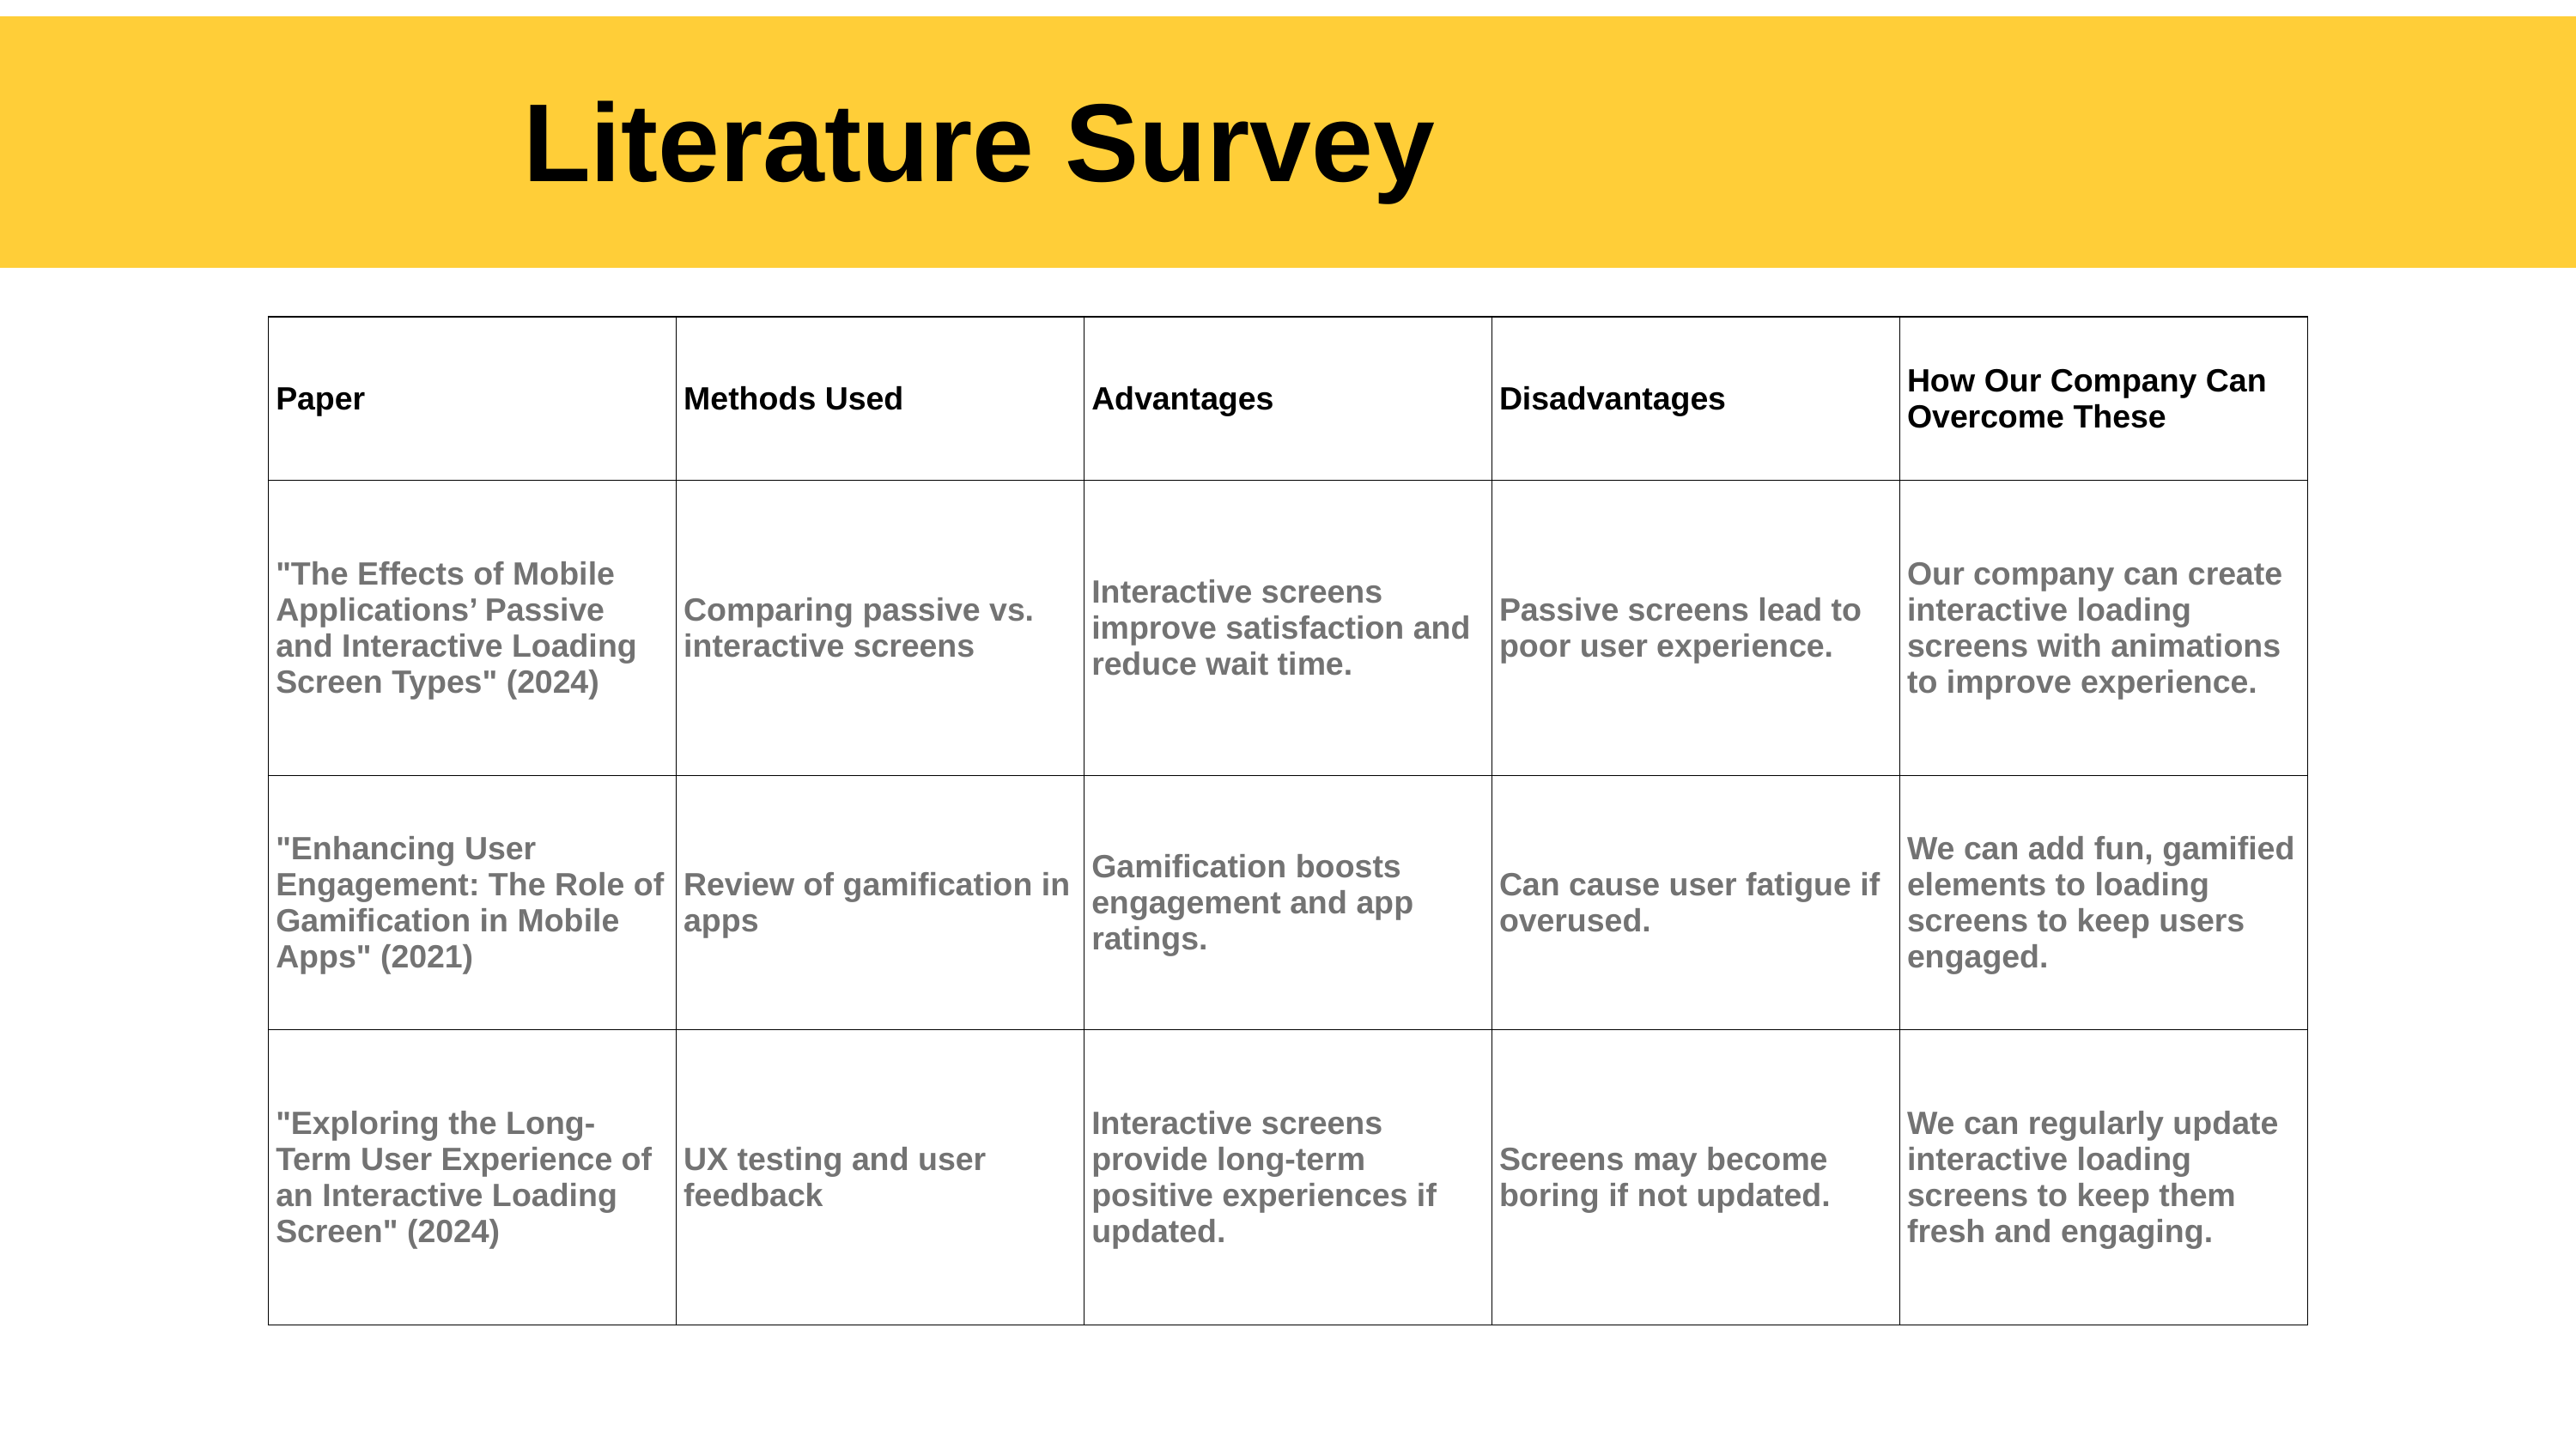

Literature Survey
| Paper | Methods Used | Advantages | Disadvantages | How Our Company Can Overcome These |
| --- | --- | --- | --- | --- |
| "The Effects of Mobile Applications’ Passive and Interactive Loading Screen Types" (2024) | Comparing passive vs. interactive screens | Interactive screens improve satisfaction and reduce wait time. | Passive screens lead to poor user experience. | Our company can create interactive loading screens with animations to improve experience. |
| "Enhancing User Engagement: The Role of Gamification in Mobile Apps" (2021) | Review of gamification in apps | Gamification boosts engagement and app ratings. | Can cause user fatigue if overused. | We can add fun, gamified elements to loading screens to keep users engaged. |
| "Exploring the Long-Term User Experience of an Interactive Loading Screen" (2024) | UX testing and user feedback | Interactive screens provide long-term positive experiences if updated. | Screens may become boring if not updated. | We can regularly update interactive loading screens to keep them fresh and engaging. |